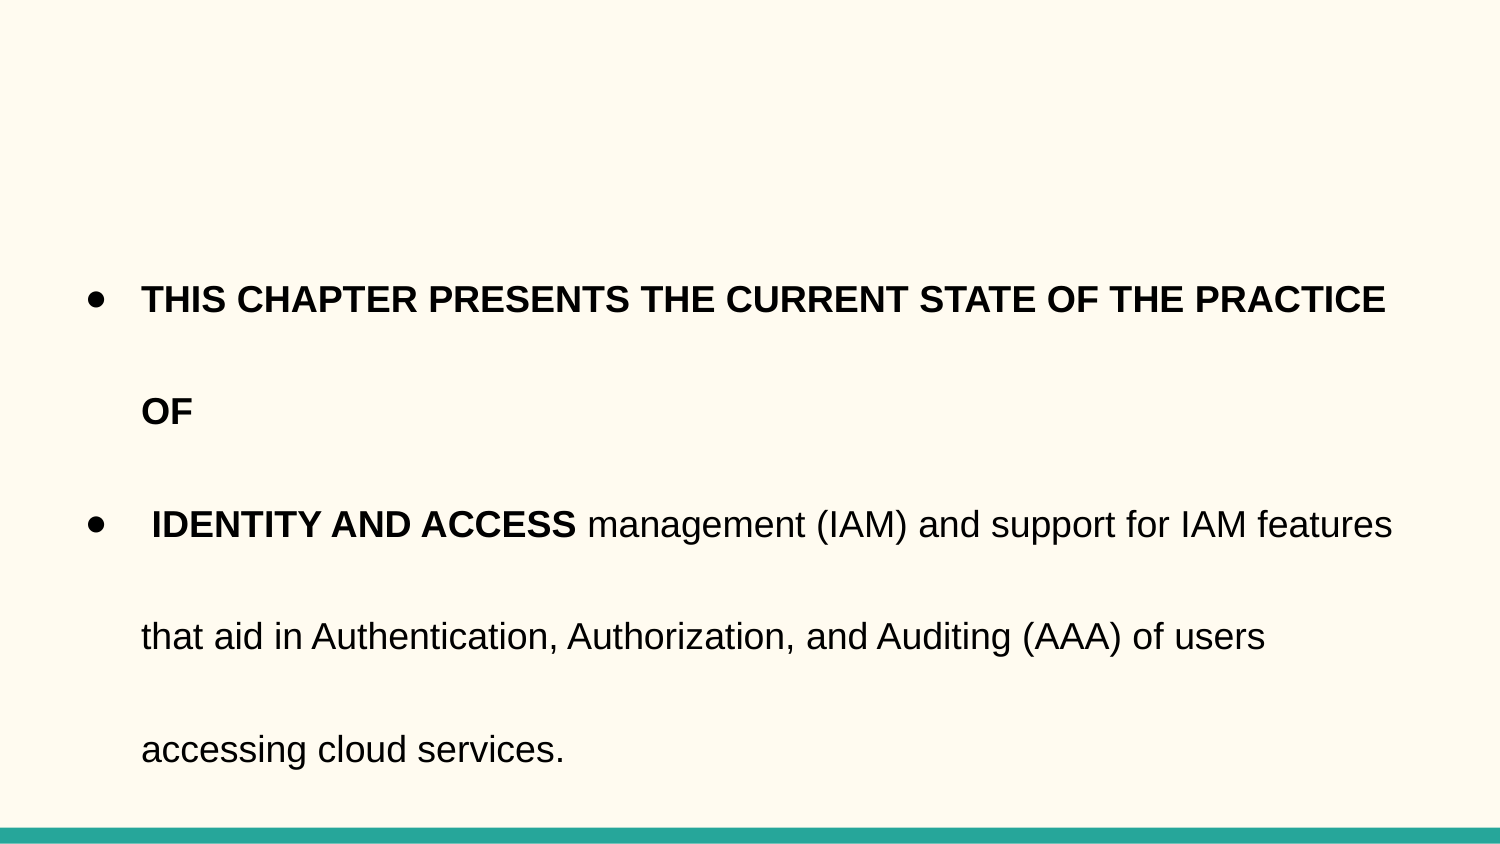

#
THIS CHAPTER PRESENTS THE CURRENT STATE OF THE PRACTICE OF
 IDENTITY AND ACCESS management (IAM) and support for IAM features that aid in Authentication, Authorization, and Auditing (AAA) of users accessing cloud services.